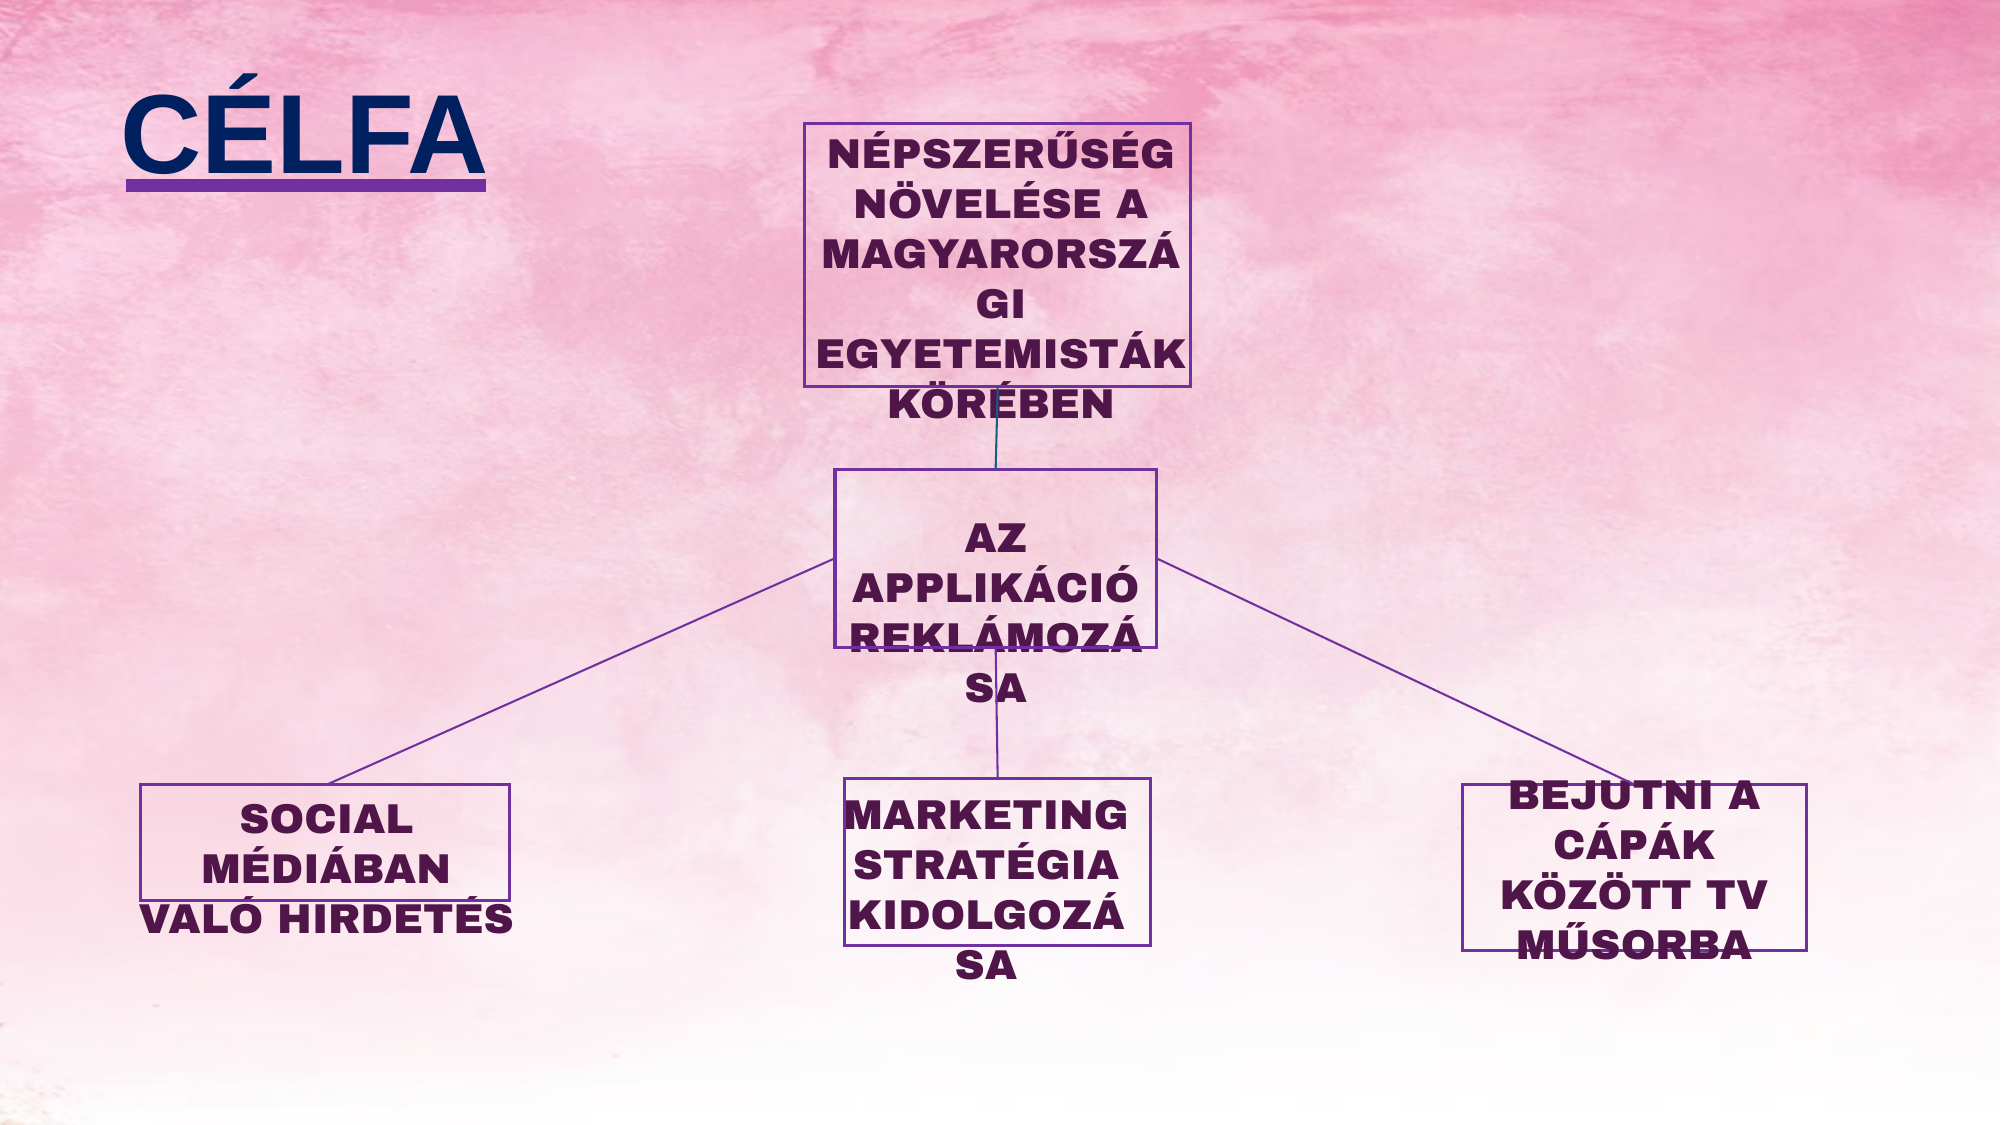

CÉLFA
Népszerűség növelése a magyarországi egyetemisták körében

Az applikáció reklámozása

Marketing stratégia kidolgozása

Bejutni a Cápák között tv műsorba
Social médiában való hirdetés